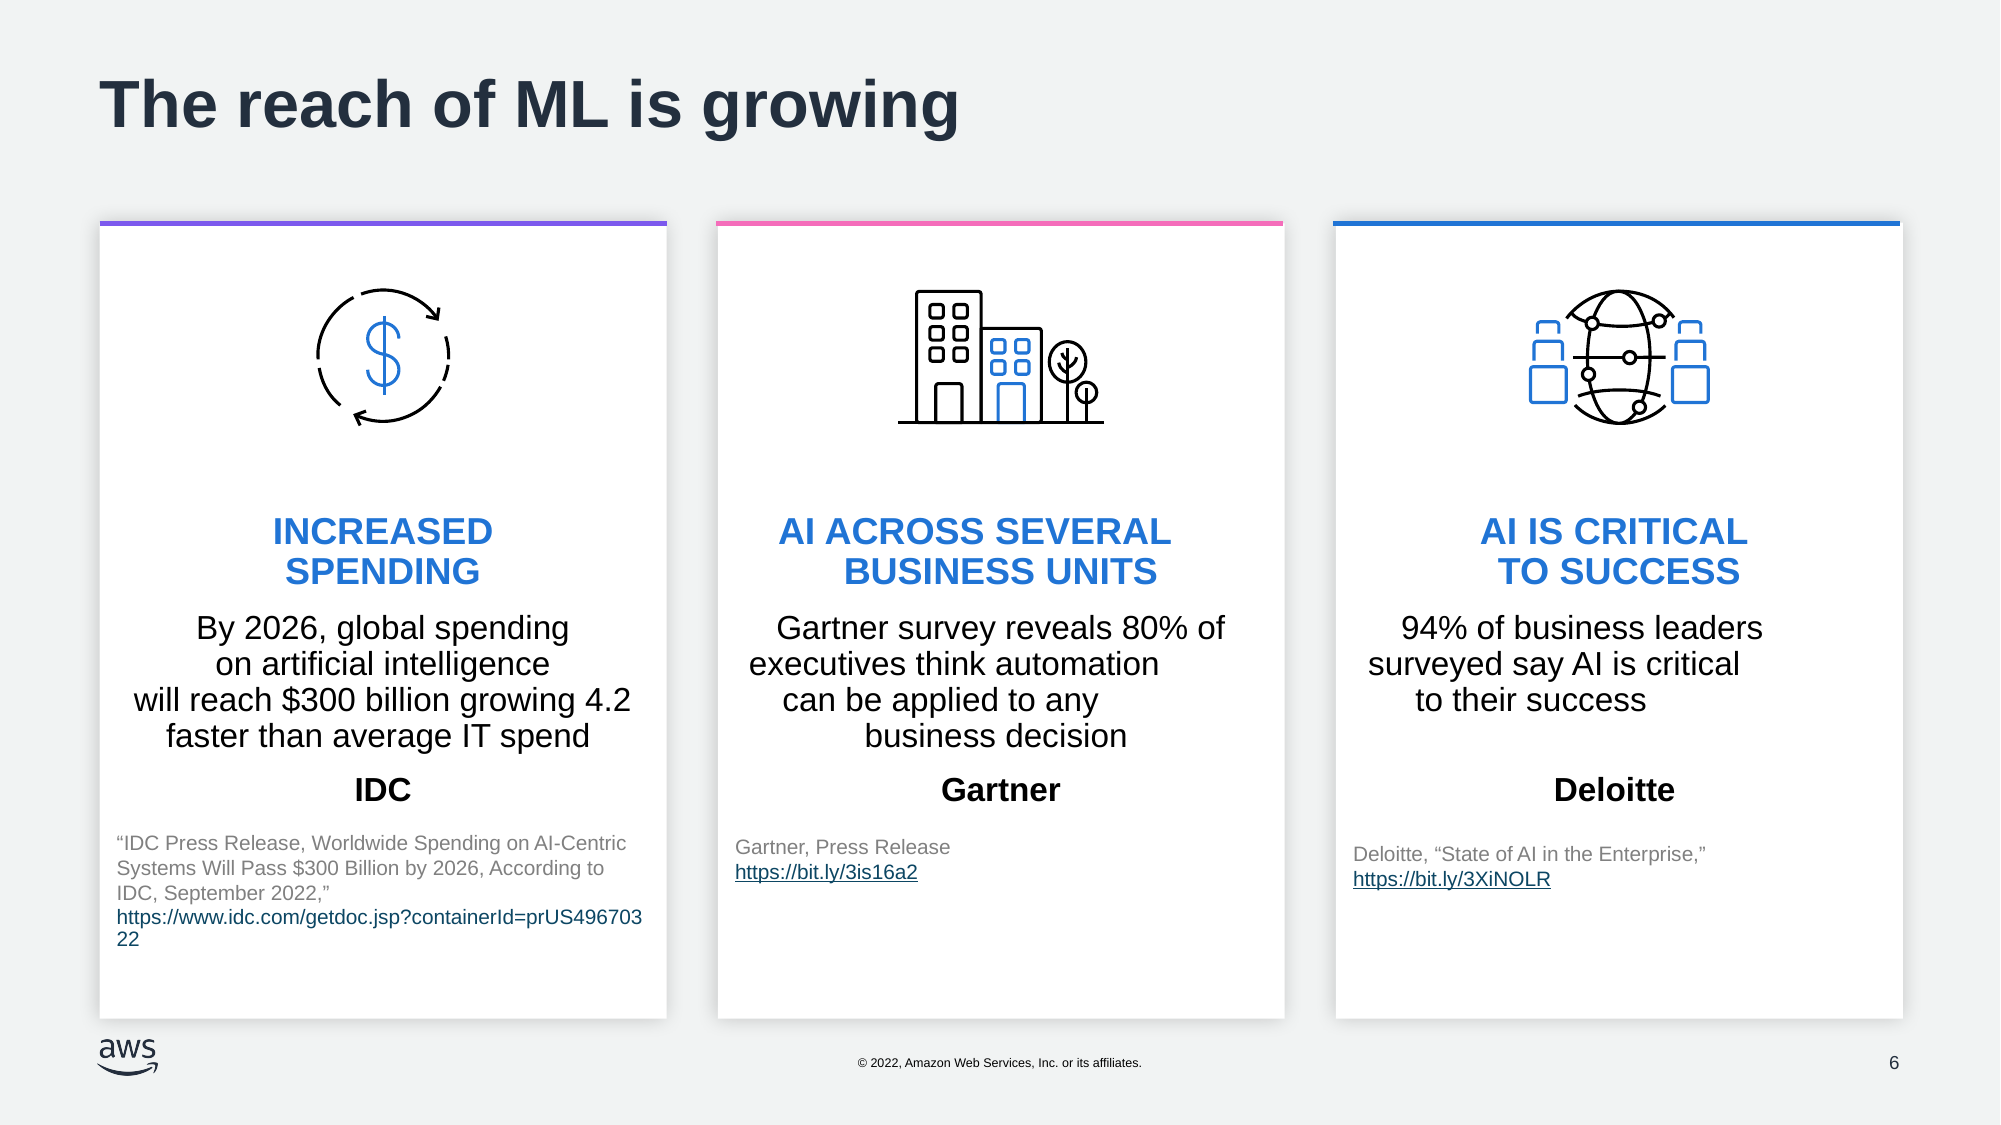

# The reach of ML is growing

AI IS CRITICAL
TO SUCCESS
94% of business leaders         surveyed say AI is critical                    to their success
Deloitte
Deloitte, “State of AI in the Enterprise,”    https://bit.ly/3XiNOLR

INCREASED
SPENDING
By 2026, global spending
on artificial intelligence
will reach $300 billion growing 4.2 faster than average IT spend
IDC
“IDC Press Release, Worldwide Spending on AI-Centric Systems Will Pass $300 Billion by 2026, According to IDC, September 2022,” https://www.idc.com/getdoc.jsp?containerId=prUS49670322

AI ACROSS SEVERAL      BUSINESS UNITS
Gartner survey reveals 80% of executives think automation           can be applied to any              business decision
Gartner
Gartner, Press Release                                   https://bit.ly/3is16a2